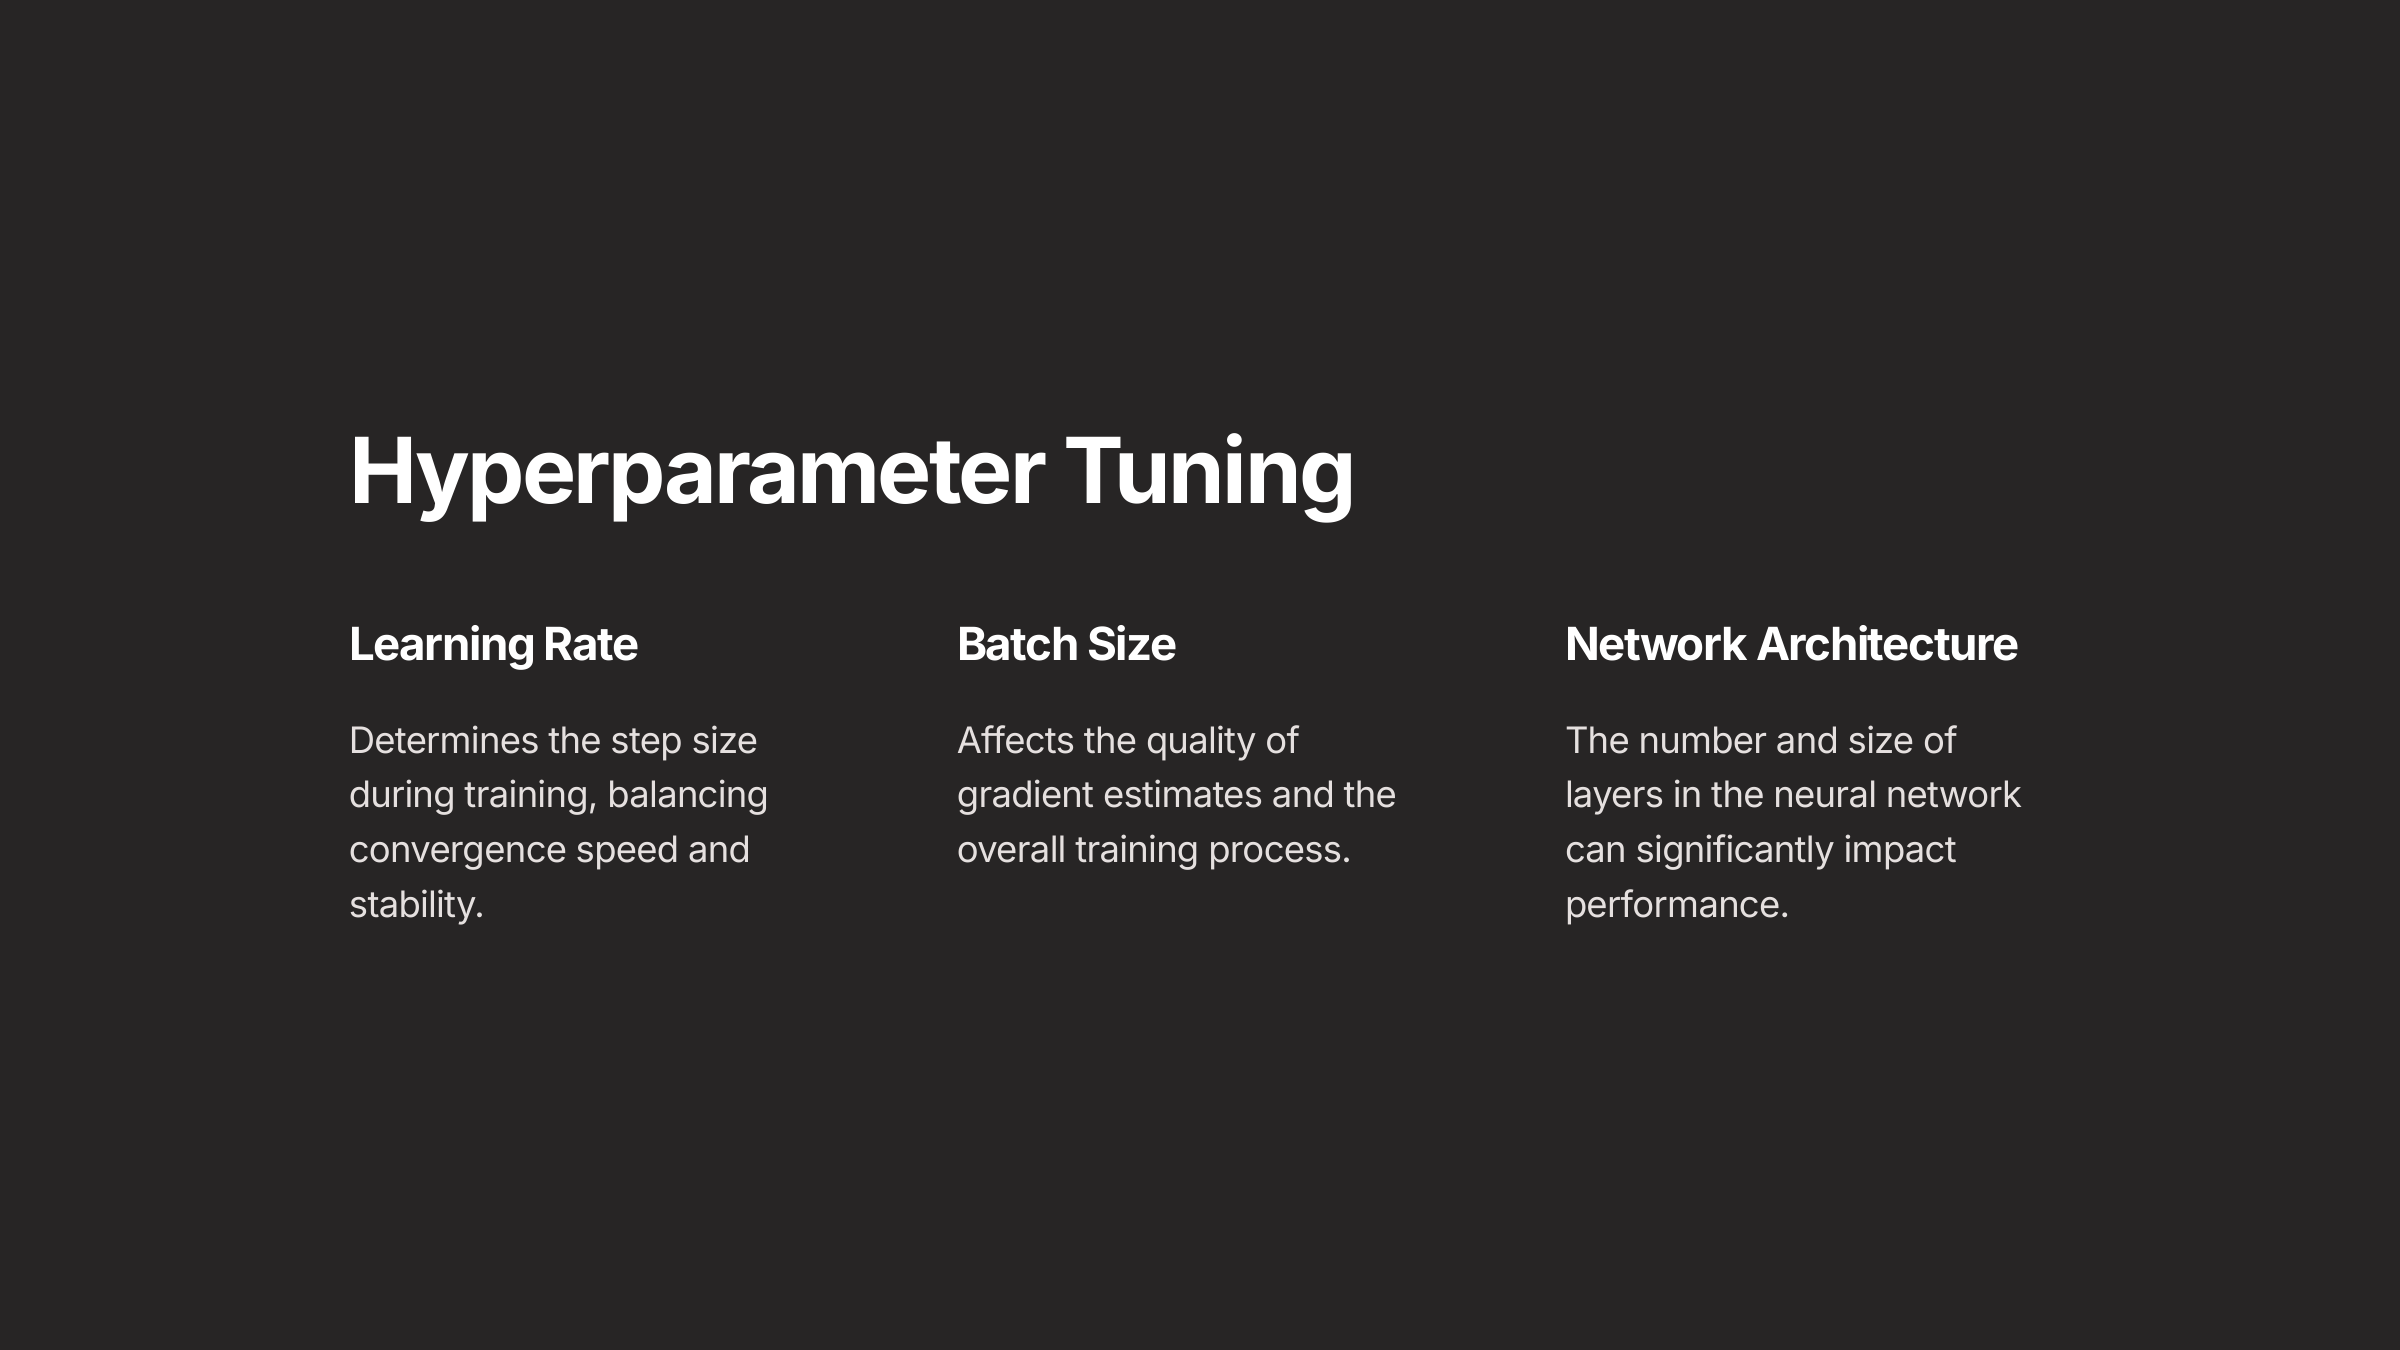

Hyperparameter Tuning
Learning Rate
Batch Size
Network Architecture
Determines the step size during training, balancing convergence speed and stability.
Affects the quality of gradient estimates and the overall training process.
The number and size of layers in the neural network can significantly impact performance.